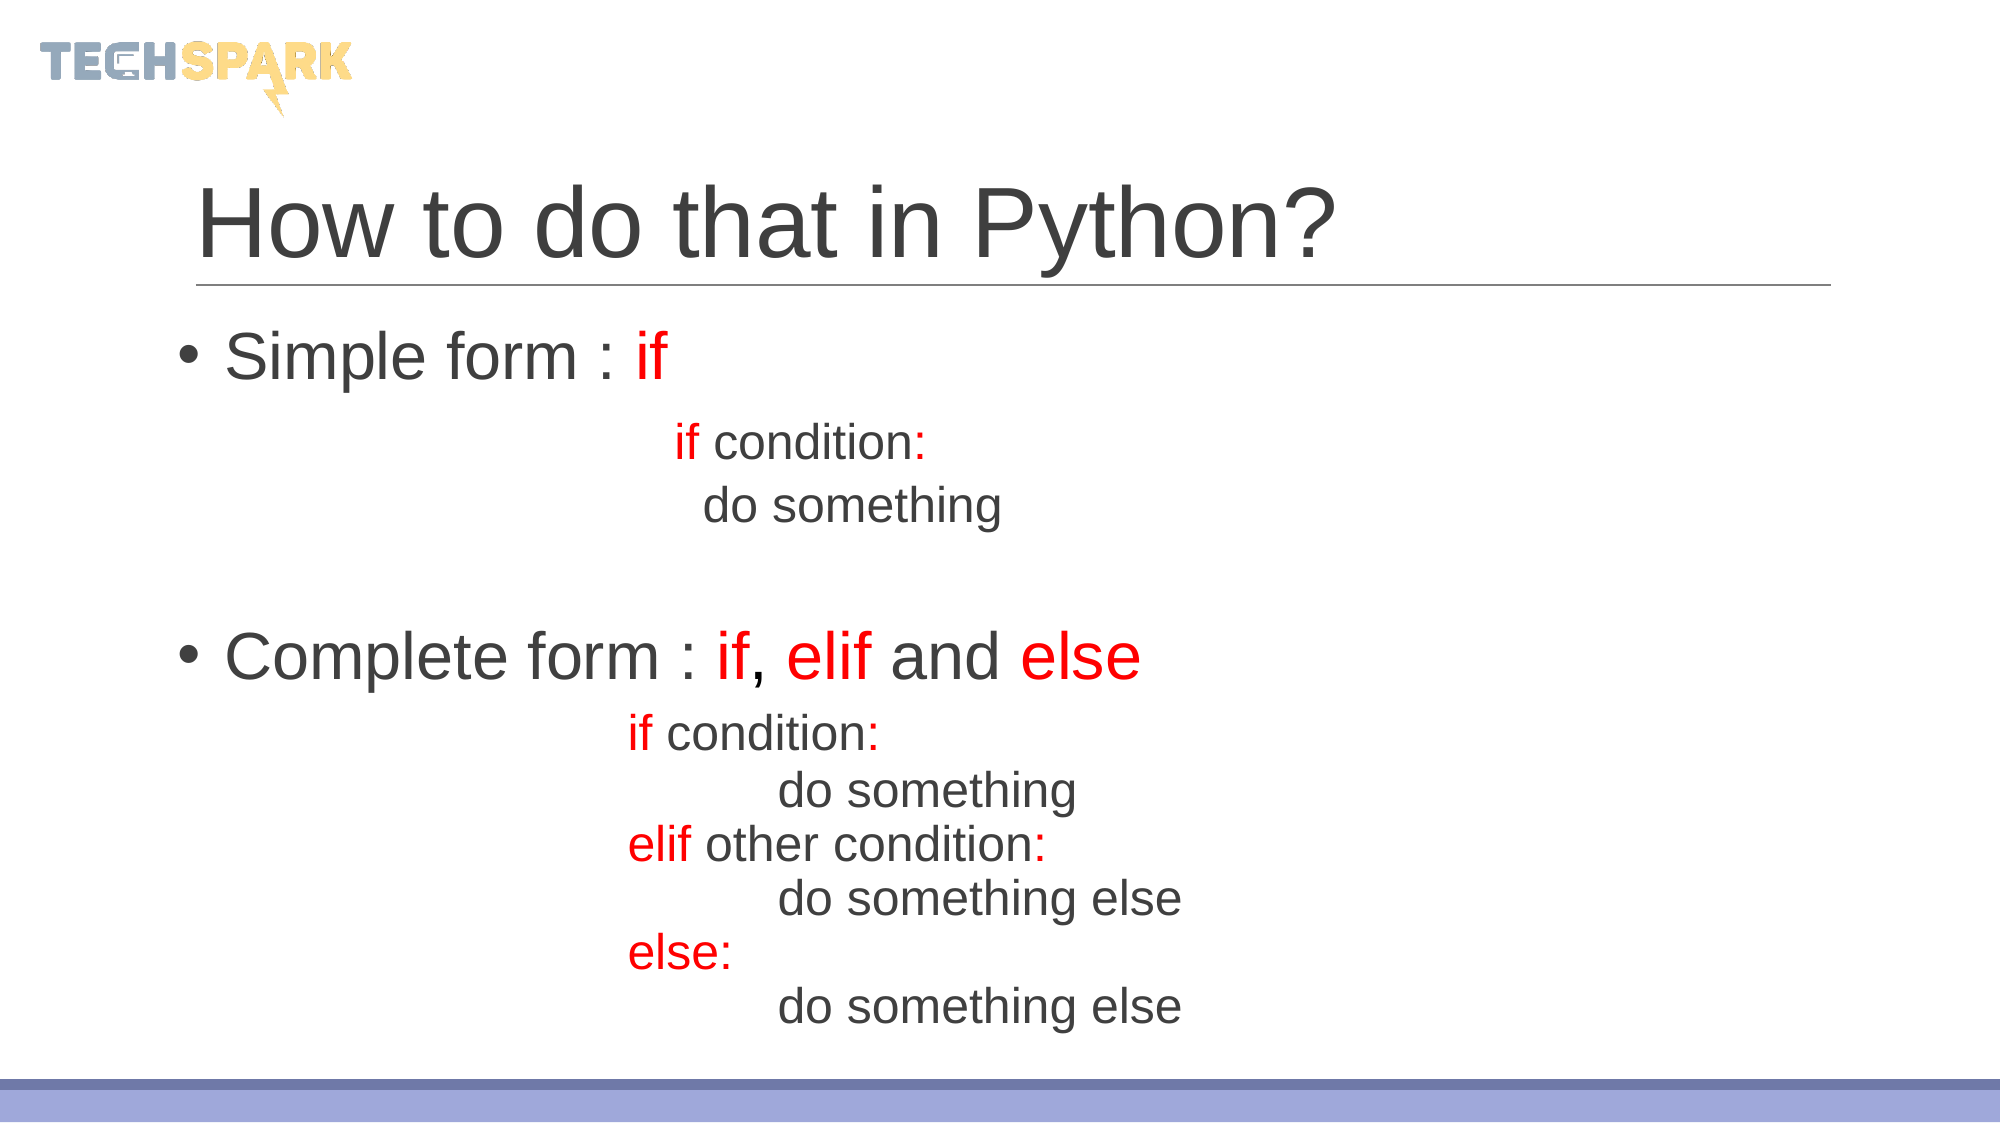

# How to do that in Python?
Simple form : if
			if condition:
do something

Complete form : if, elif and else
			if condition:
				do something
			elif other condition:
				do something else
			else:
				do something else